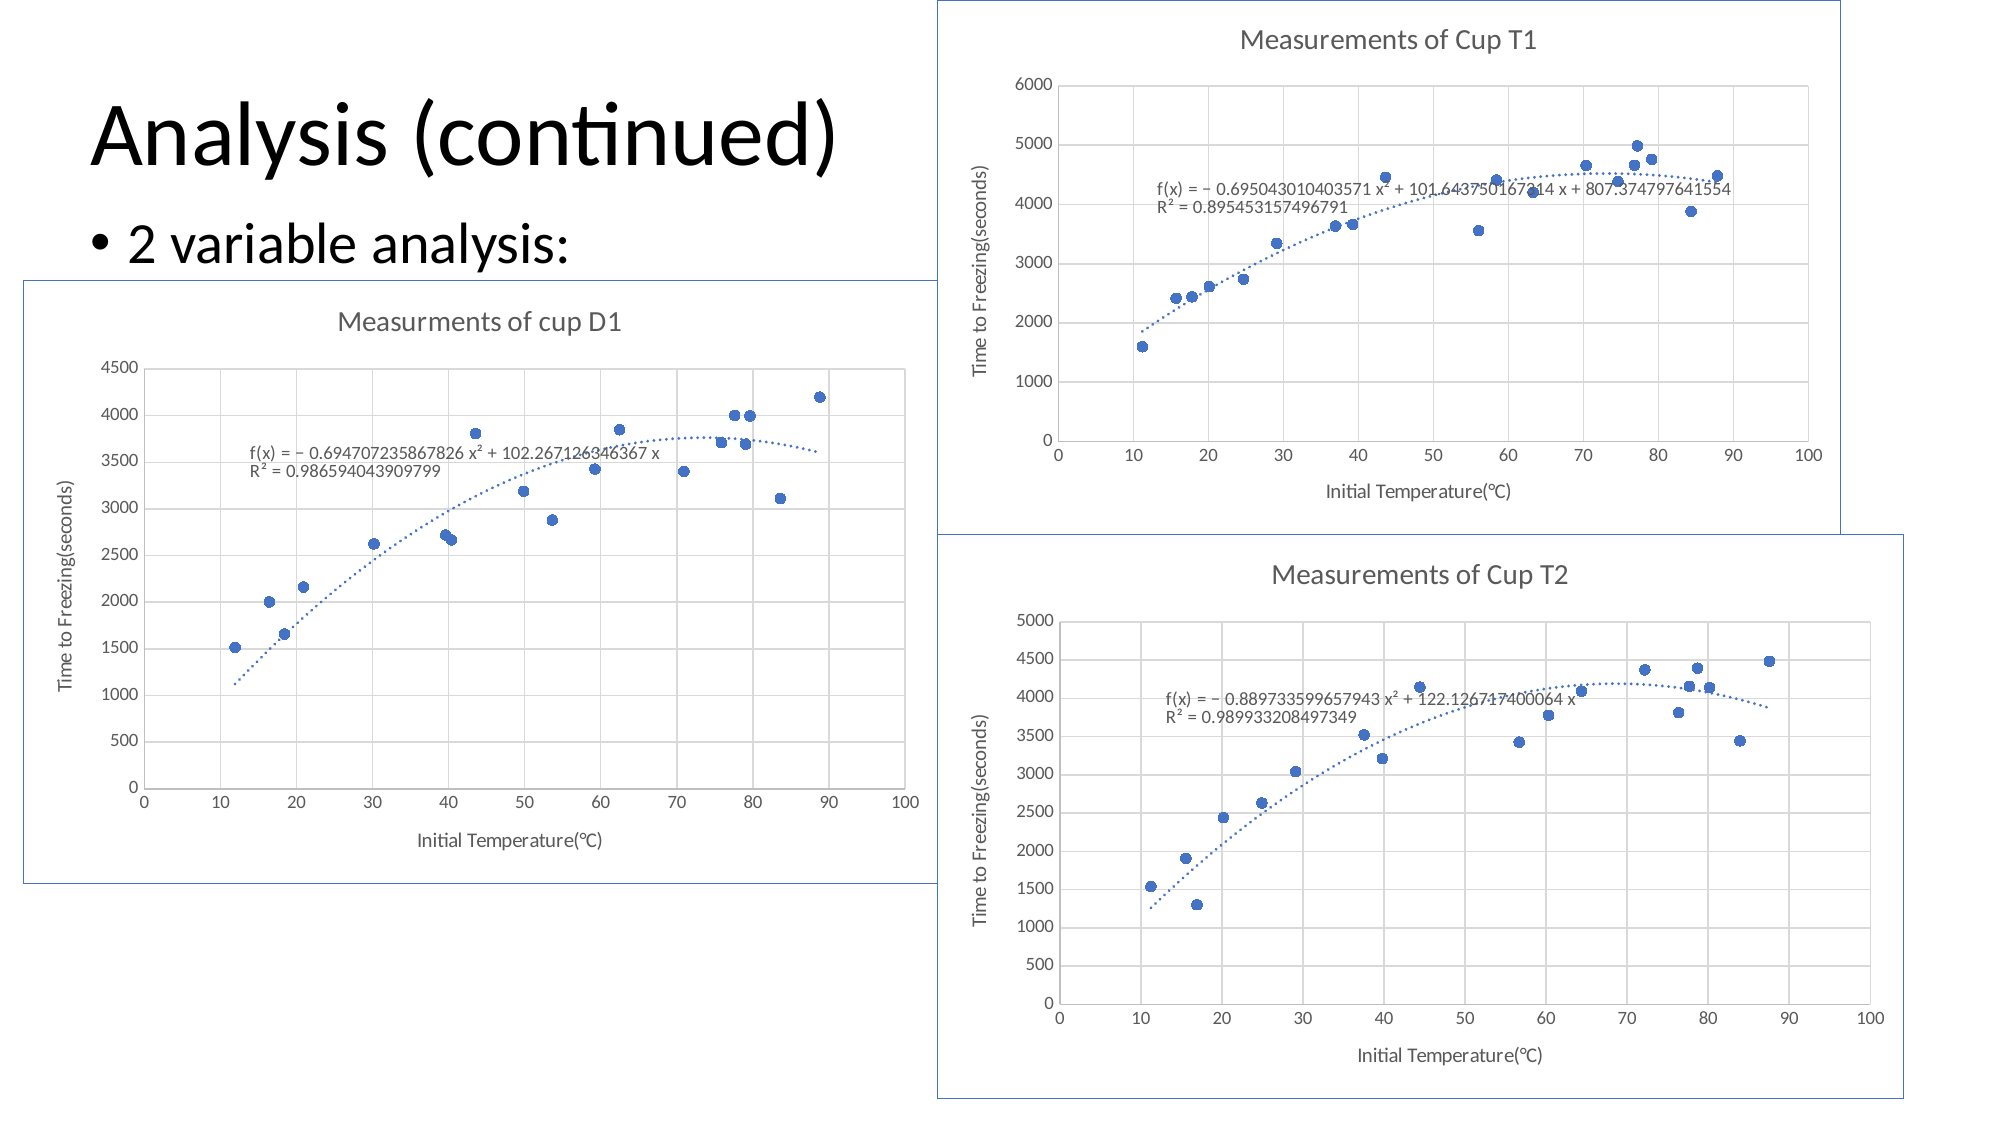

### Chart: Measurements of Cup T1

| Category | Time |
|---|---|
# Analysis (continued)
2 variable analysis:

### Chart: Measurments of cup D1

| Category | Time |
|---|---|

### Chart: Measurements of Cup T2

| Category | Time |
|---|---|